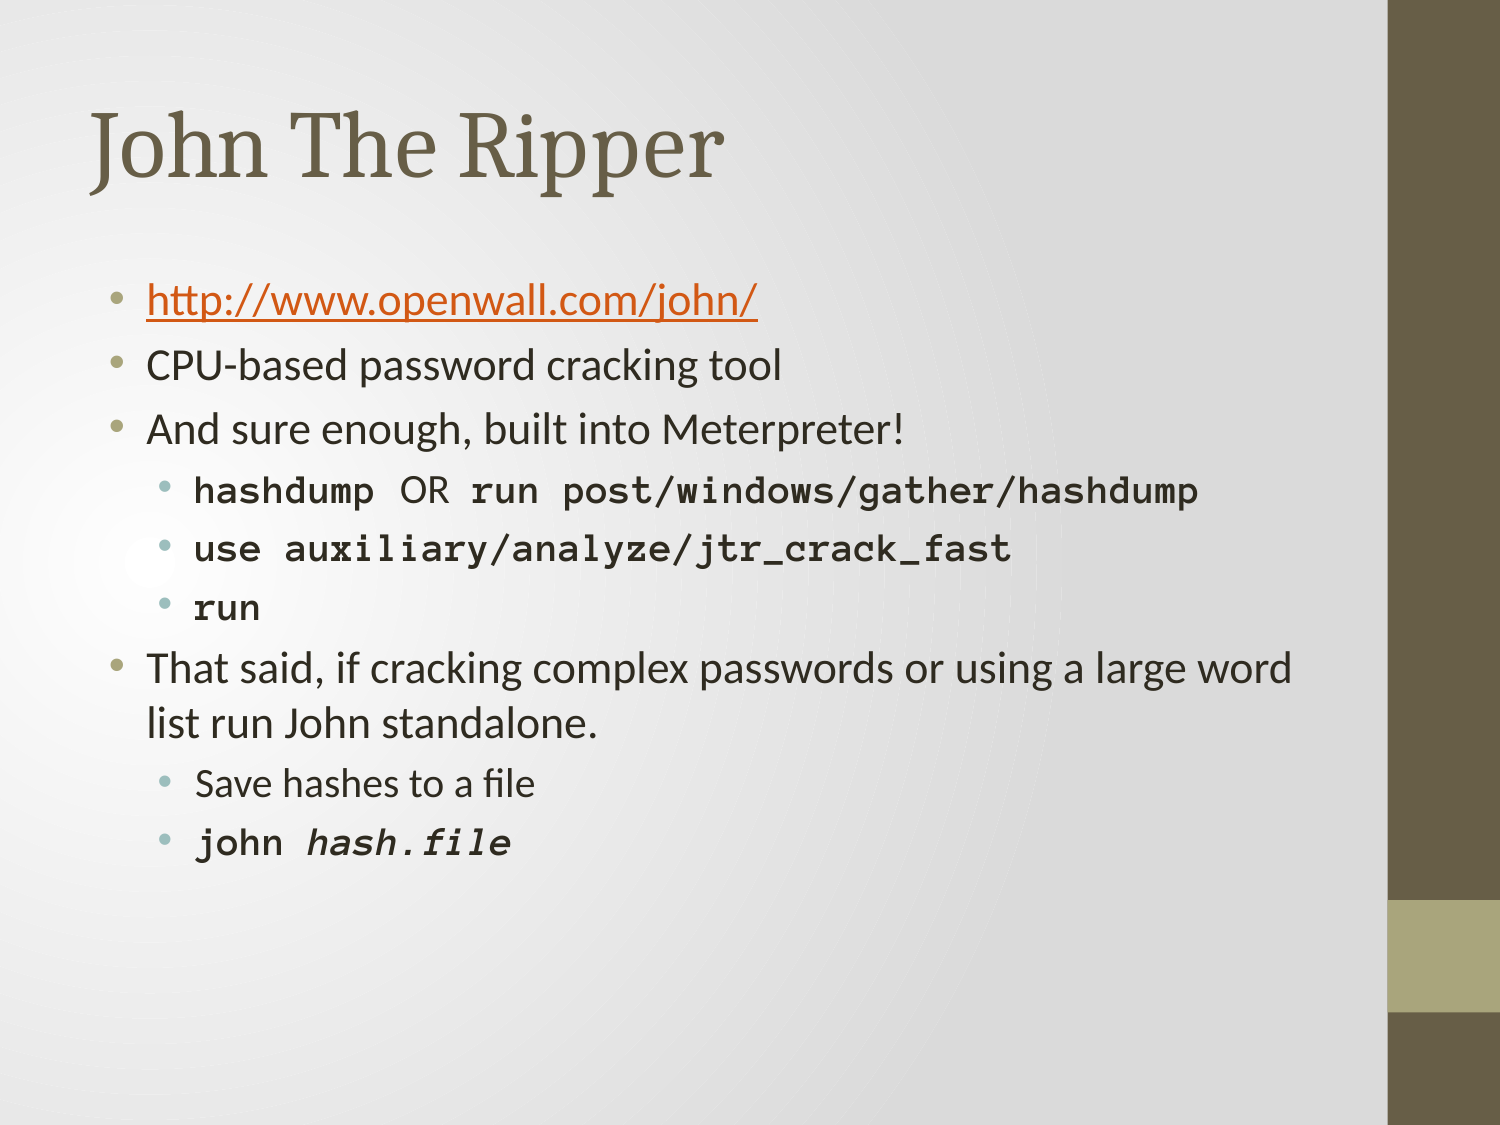

# John The Ripper
http://www.openwall.com/john/
CPU-based password cracking tool
And sure enough, built into Meterpreter!
hashdump OR run post/windows/gather/hashdump
use auxiliary/analyze/jtr_crack_fast
run
That said, if cracking complex passwords or using a large word list run John standalone.
Save hashes to a file
john hash.file